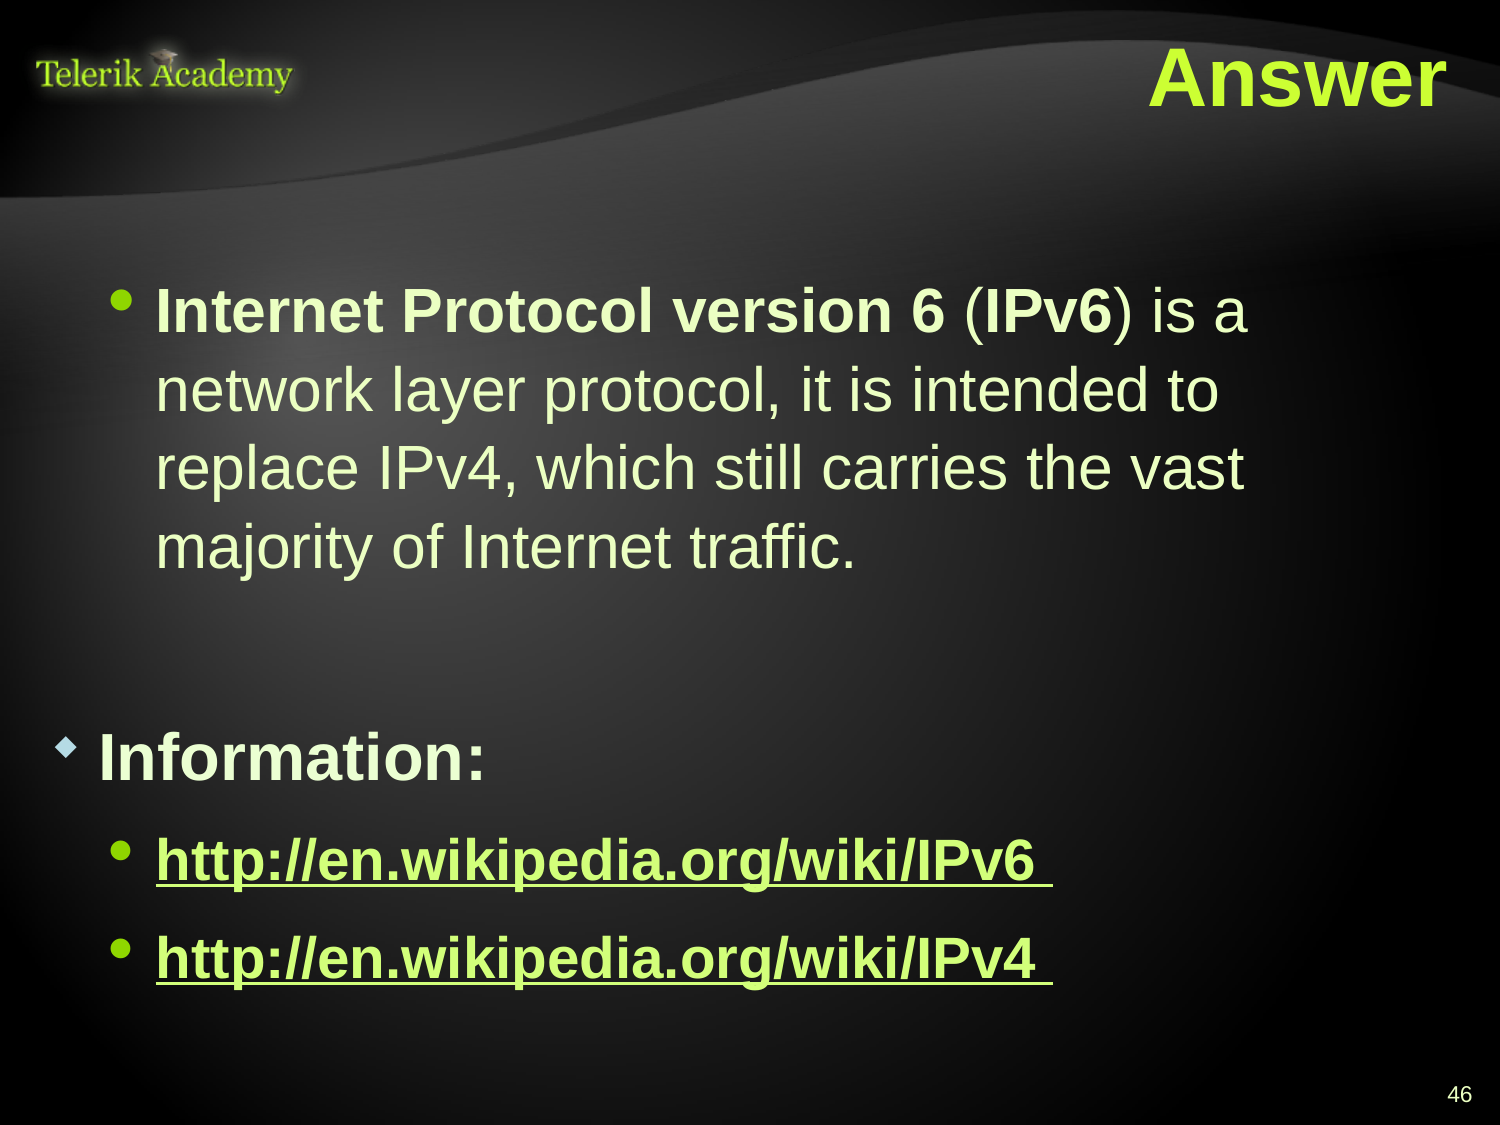

# Answer

Internet Protocol version 6 (IPv6) is a network layer protocol, it is intended to replace IPv4, which still carries the vast majority of Internet traffic.

Information:
http://en.wikipedia.org/wiki/IPv6
http://en.wikipedia.org/wiki/IPv4

46